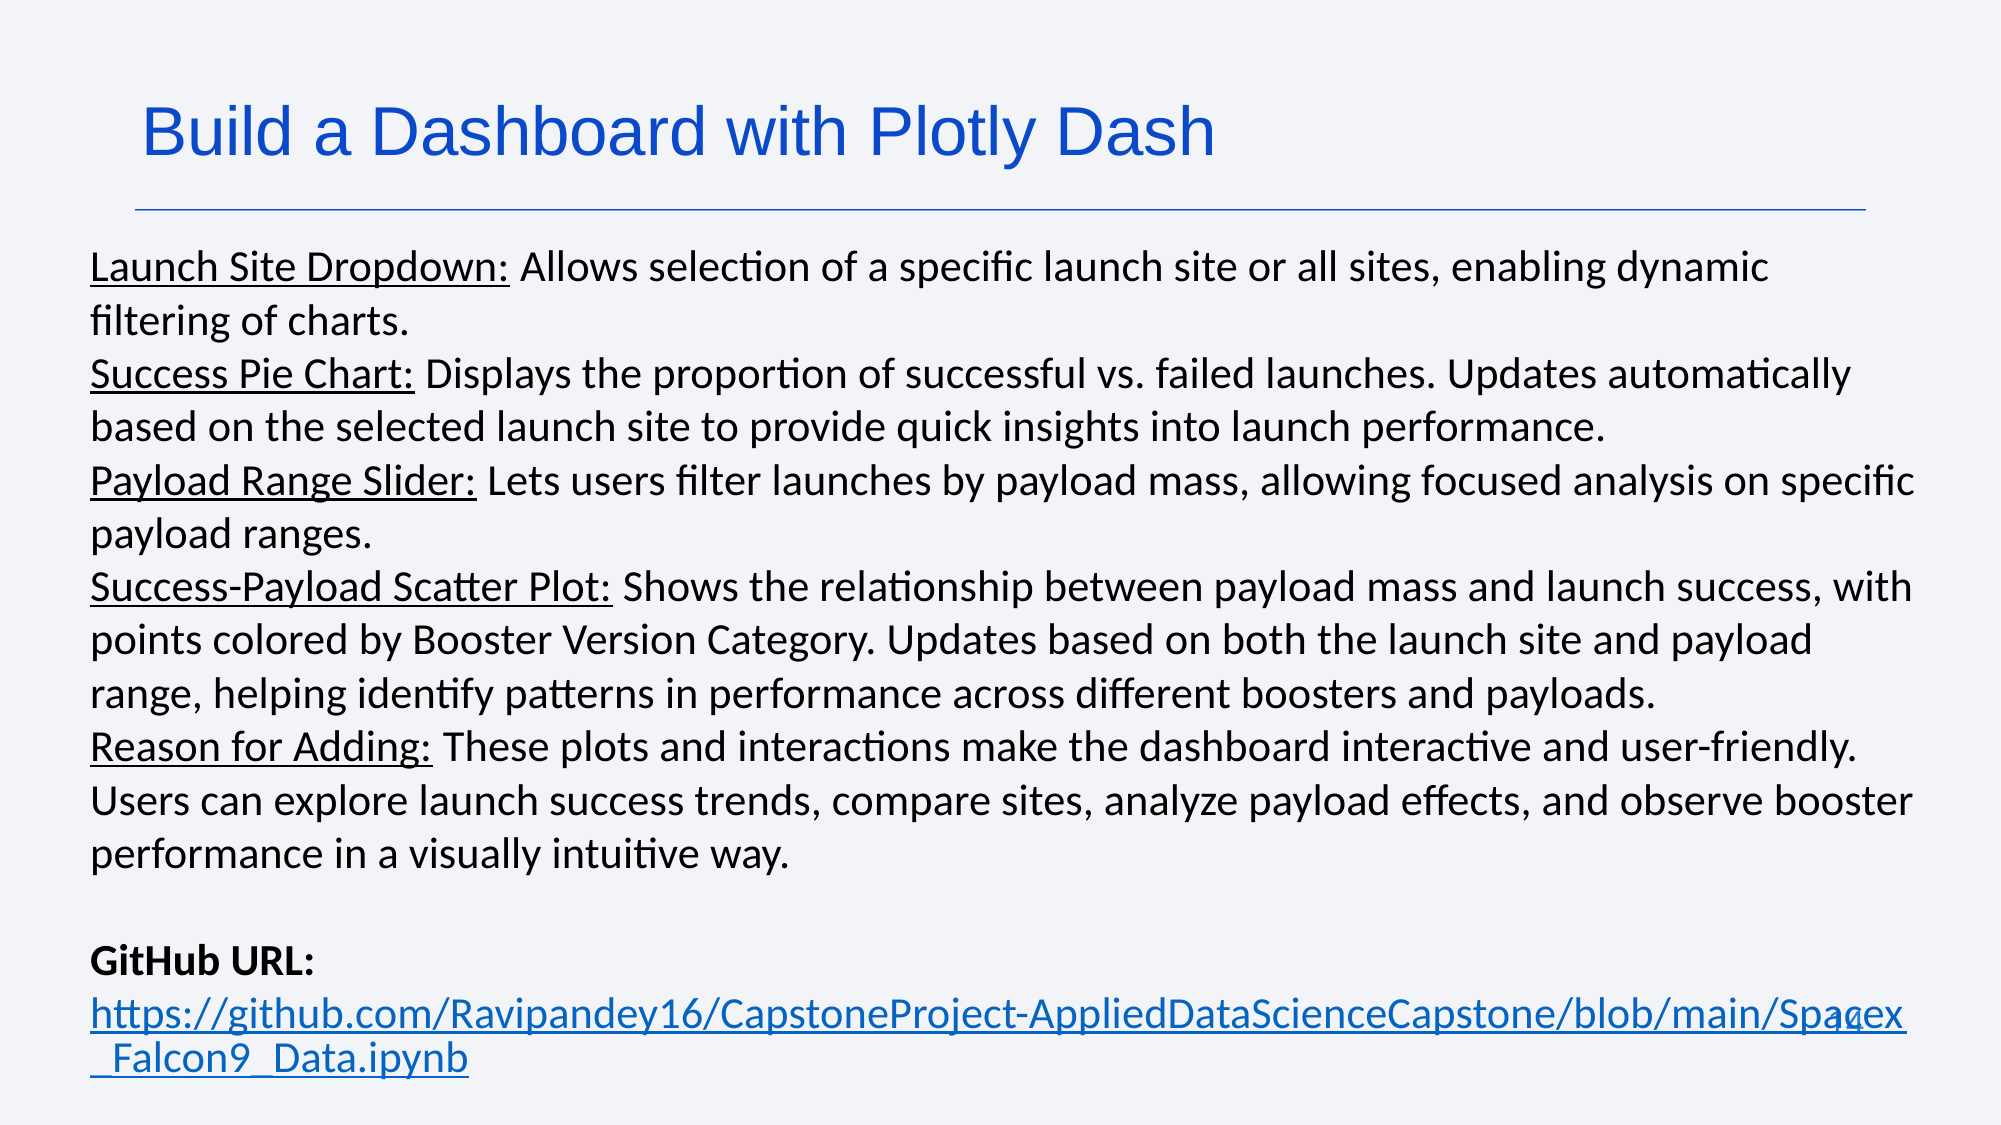

Build a Dashboard with Plotly Dash
Launch Site Dropdown: Allows selection of a specific launch site or all sites, enabling dynamic filtering of charts.
Success Pie Chart: Displays the proportion of successful vs. failed launches. Updates automatically based on the selected launch site to provide quick insights into launch performance.
Payload Range Slider: Lets users filter launches by payload mass, allowing focused analysis on specific payload ranges.
Success-Payload Scatter Plot: Shows the relationship between payload mass and launch success, with points colored by Booster Version Category. Updates based on both the launch site and payload range, helping identify patterns in performance across different boosters and payloads.
Reason for Adding: These plots and interactions make the dashboard interactive and user-friendly. Users can explore launch success trends, compare sites, analyze payload effects, and observe booster performance in a visually intuitive way.
GitHub URL: https://github.com/Ravipandey16/CapstoneProject-AppliedDataScienceCapstone/blob/main/Spacex_Falcon9_Data.ipynb
14